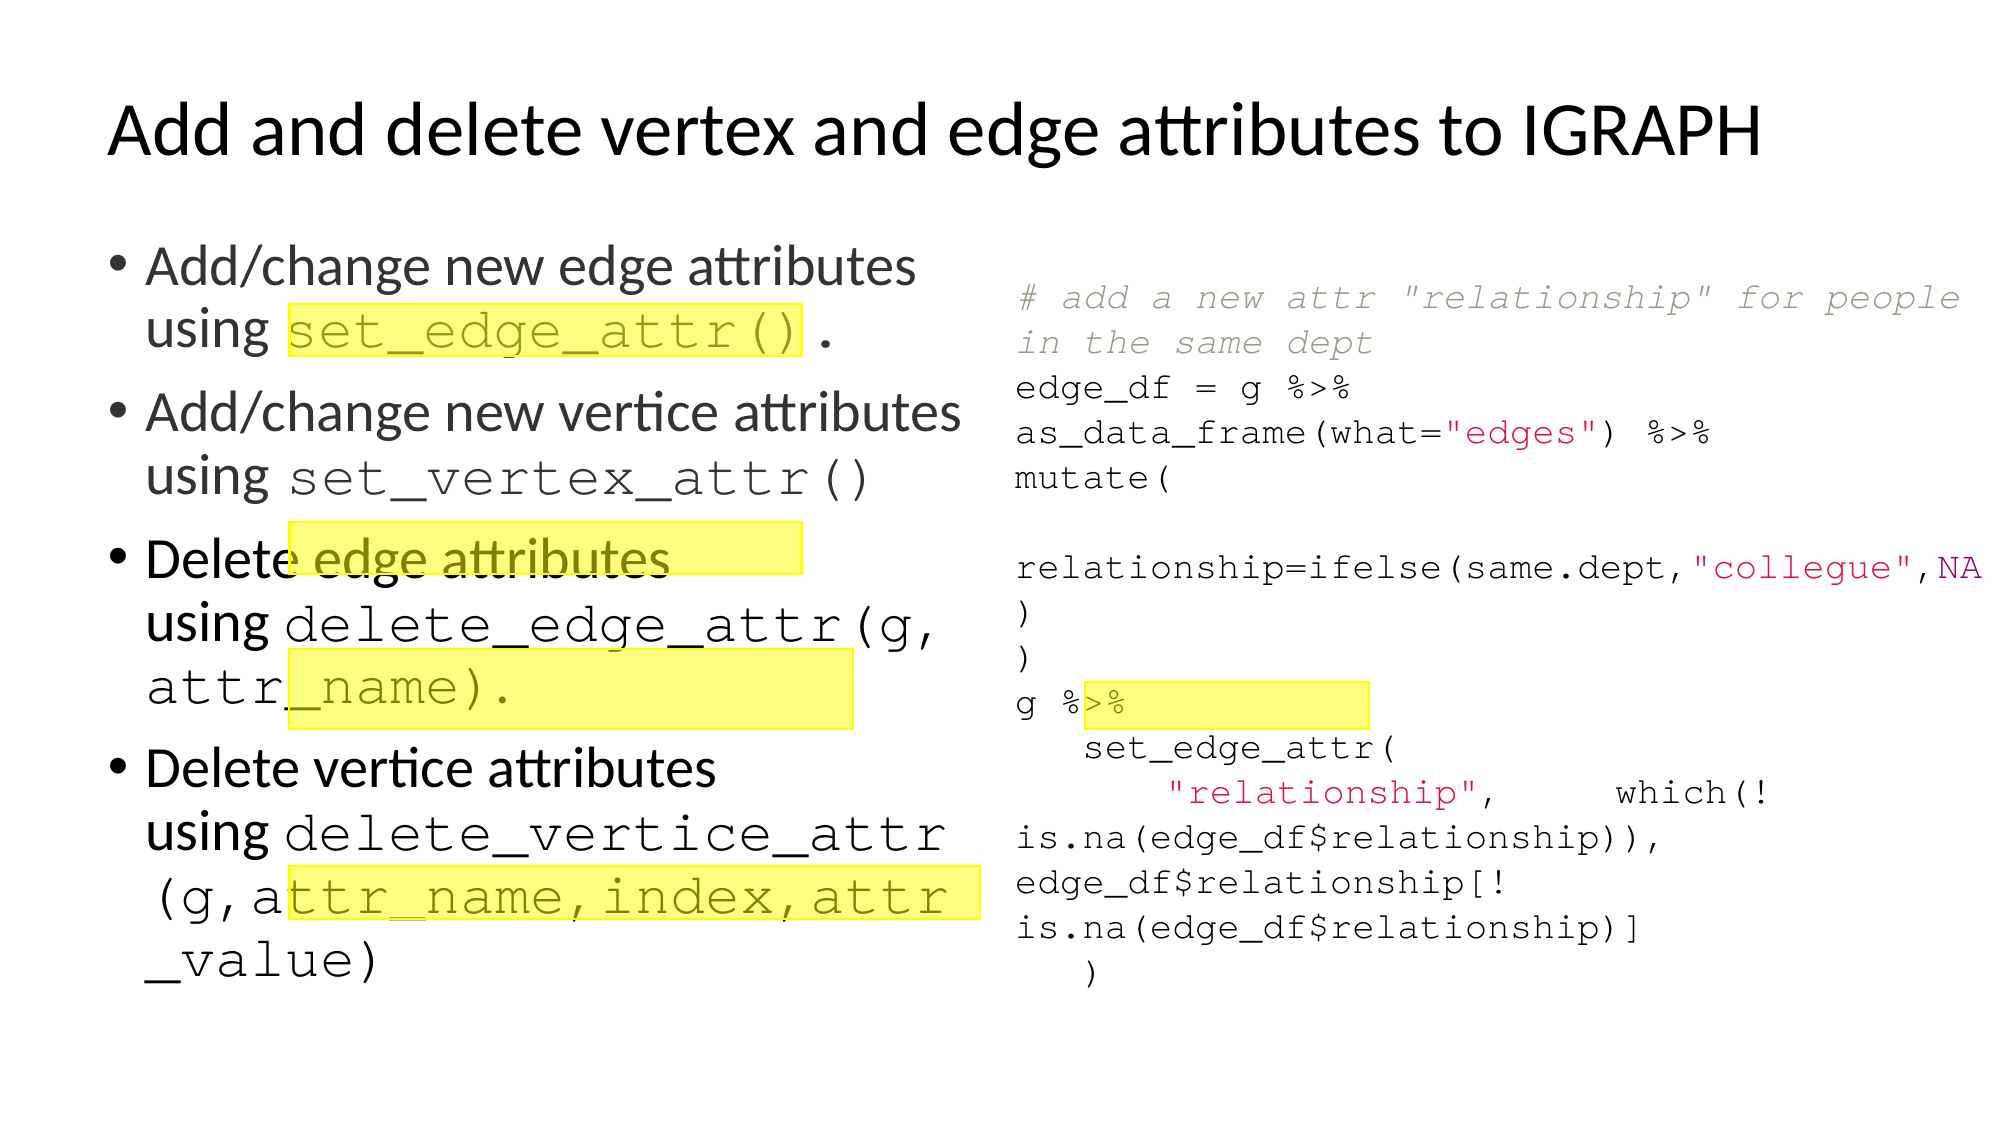

# Add and delete vertex and edge attributes to IGRAPH
Add/change new edge attributes using set_edge_attr().
Add/change new vertice attributes using set_vertex_attr()
Delete edge attributes using delete_edge_attr(g,attr_name).
Delete vertice attributes using delete_vertice_attr(g,attr_name,index,attr_value)

# add a new attr "relationship" for people in the same dept
edge_df = g %>%
as_data_frame(what="edges") %>%
mutate(
	relationship=ifelse(same.dept,"collegue",NA)
)
g %>%
   set_edge_attr(
	"relationship", 	which(!is.na(edge_df$relationship)), 	edge_df$relationship[!is.na(edge_df$relationship)]
   )